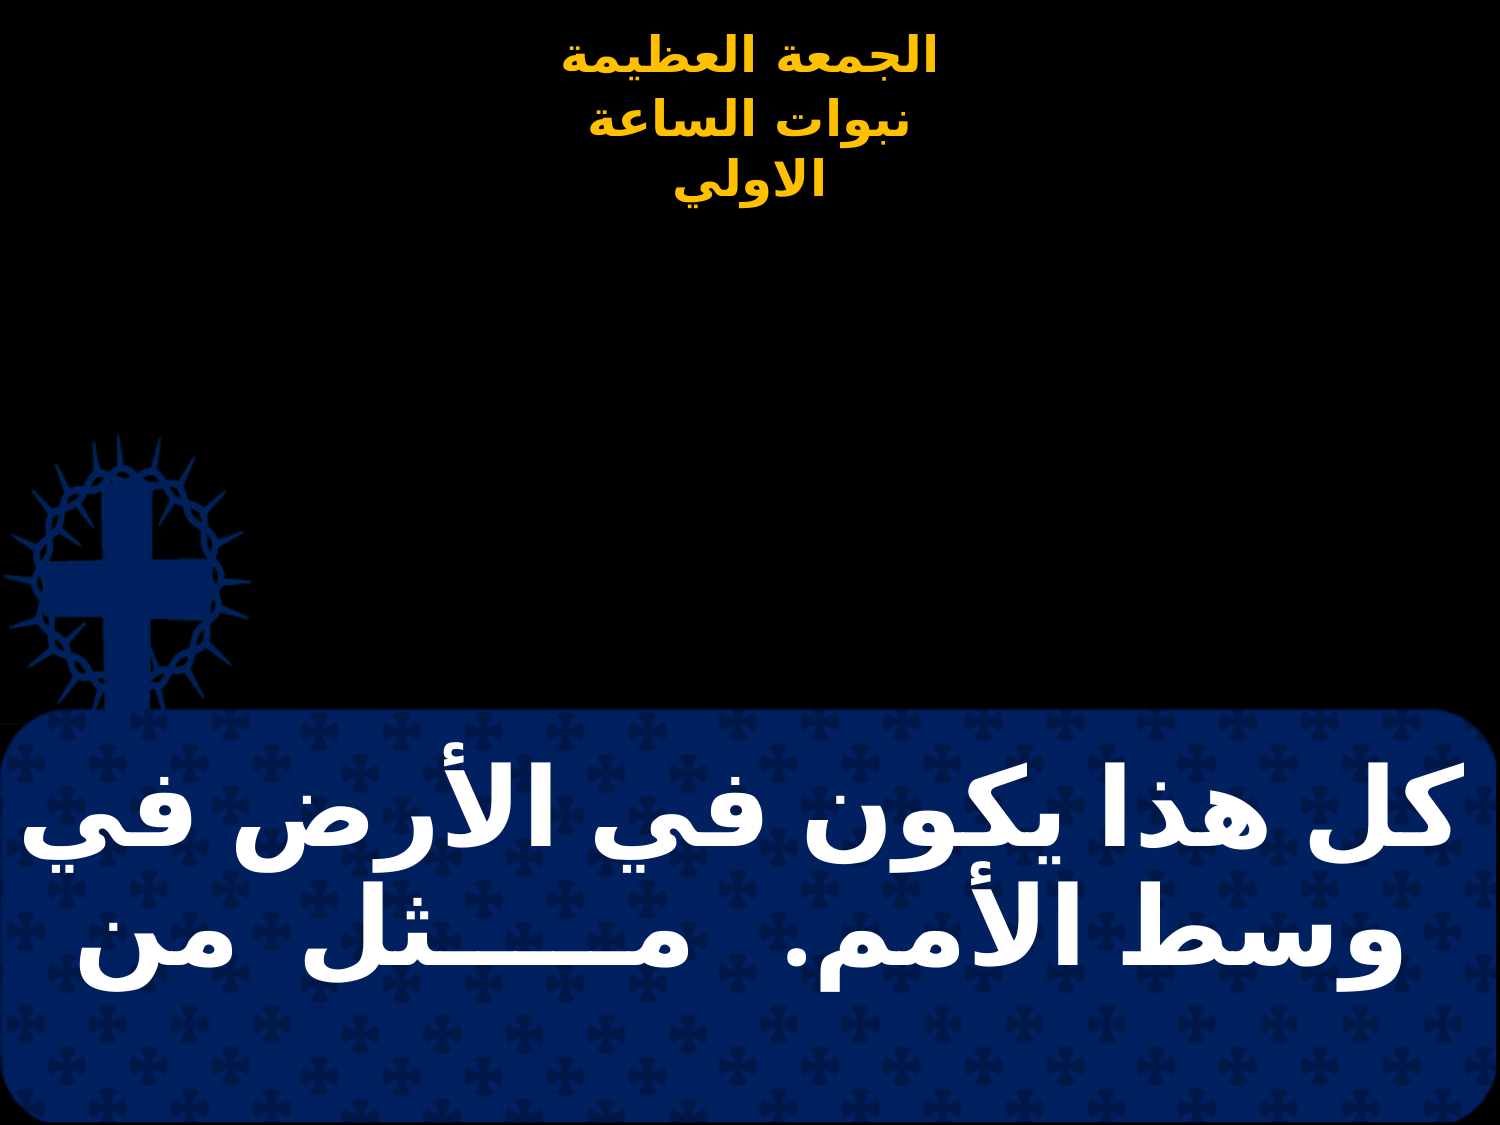

# كل هذا يكون في الأرض في وسط الأمم.   مـــــثل  من